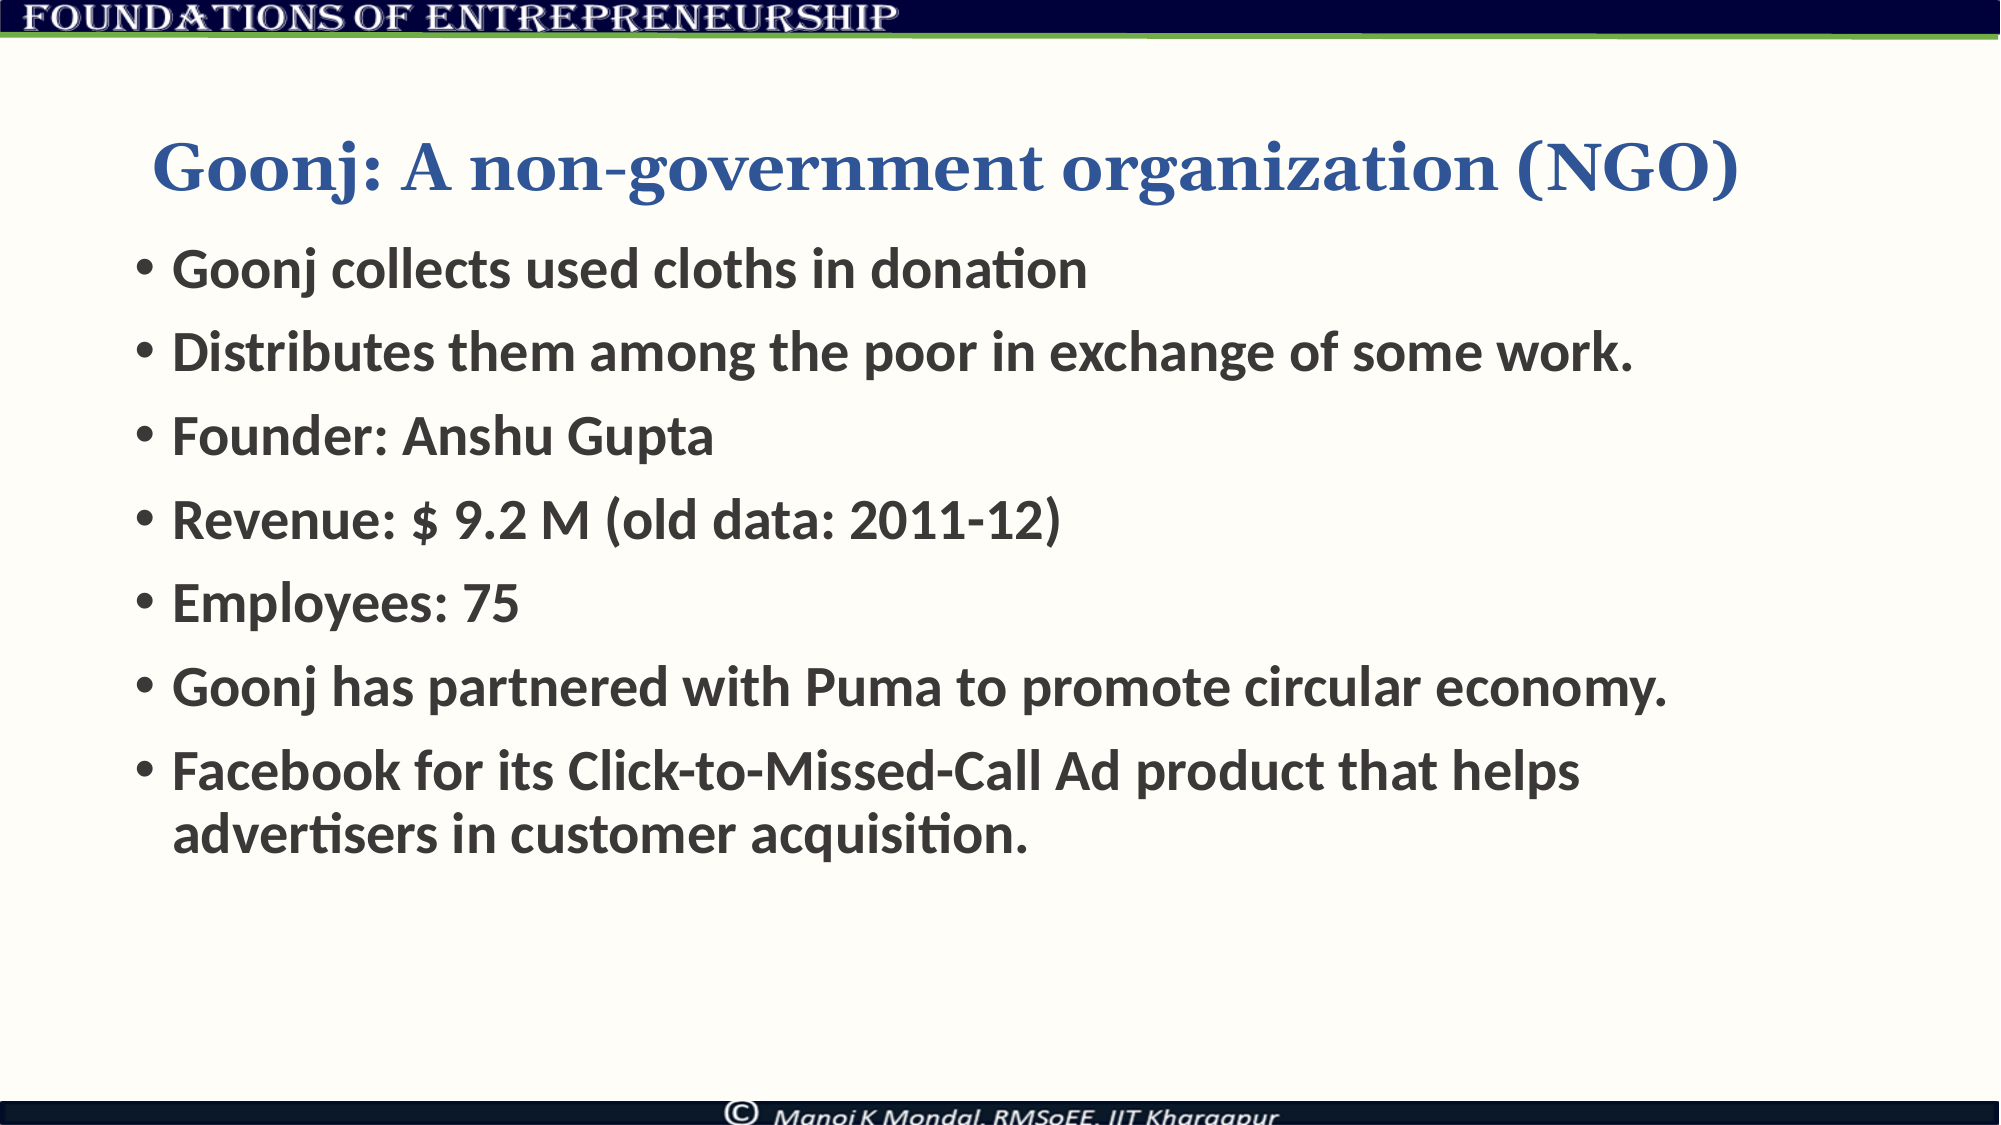

# Goonj: A non-government organization (NGO)
Goonj collects used cloths in donation
Distributes them among the poor in exchange of some work.
Founder: Anshu Gupta
Revenue: $ 9.2 M (old data: 2011-12)
Employees: 75
Goonj has partnered with Puma to promote circular economy.
Facebook for its Click-to-Missed-Call Ad product that helps advertisers in customer acquisition.